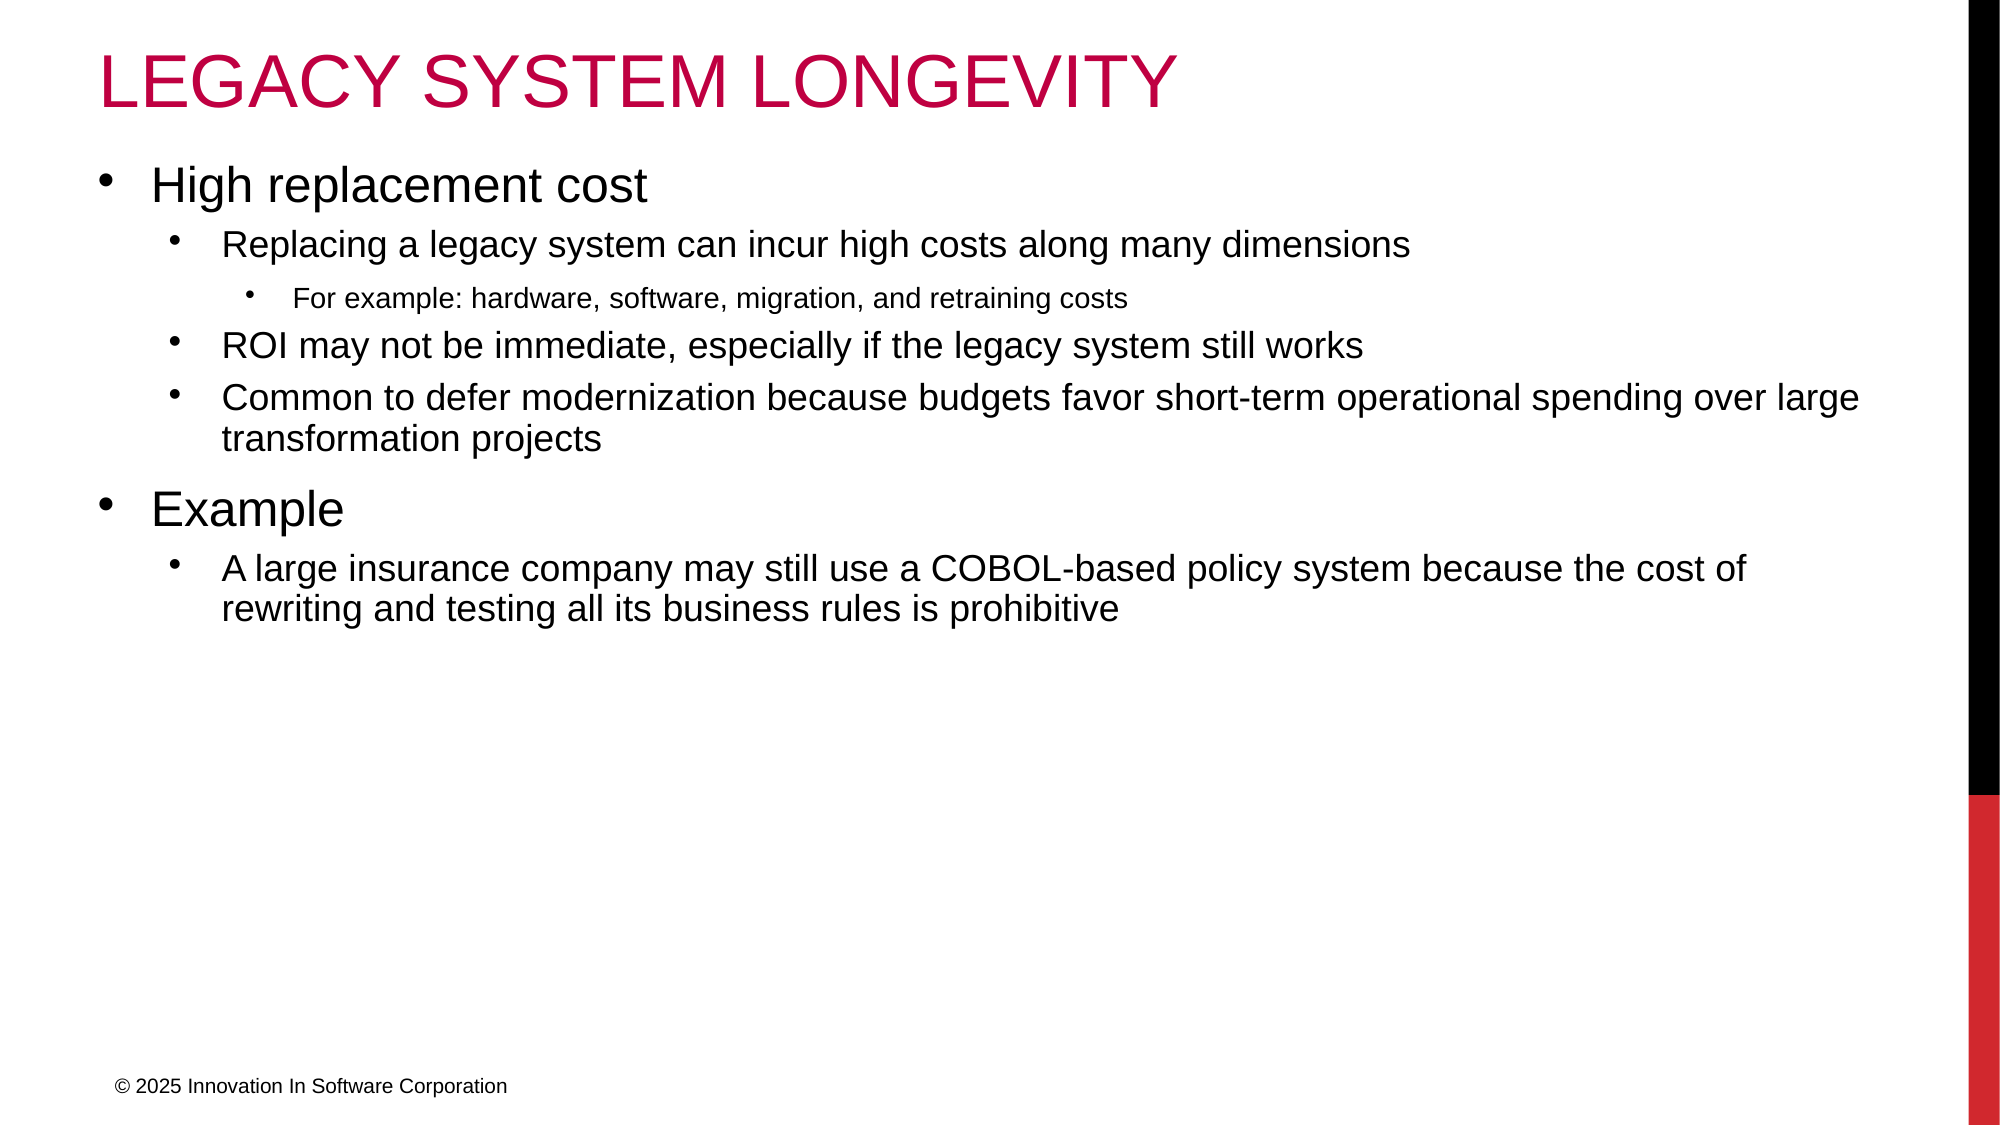

# Legacy system longevity
High replacement cost
Replacing a legacy system can incur high costs along many dimensions
For example: hardware, software, migration, and retraining costs
ROI may not be immediate, especially if the legacy system still works
Common to defer modernization because budgets favor short-term operational spending over large transformation projects
Example
A large insurance company may still use a COBOL-based policy system because the cost of rewriting and testing all its business rules is prohibitive
© 2025 Innovation In Software Corporation